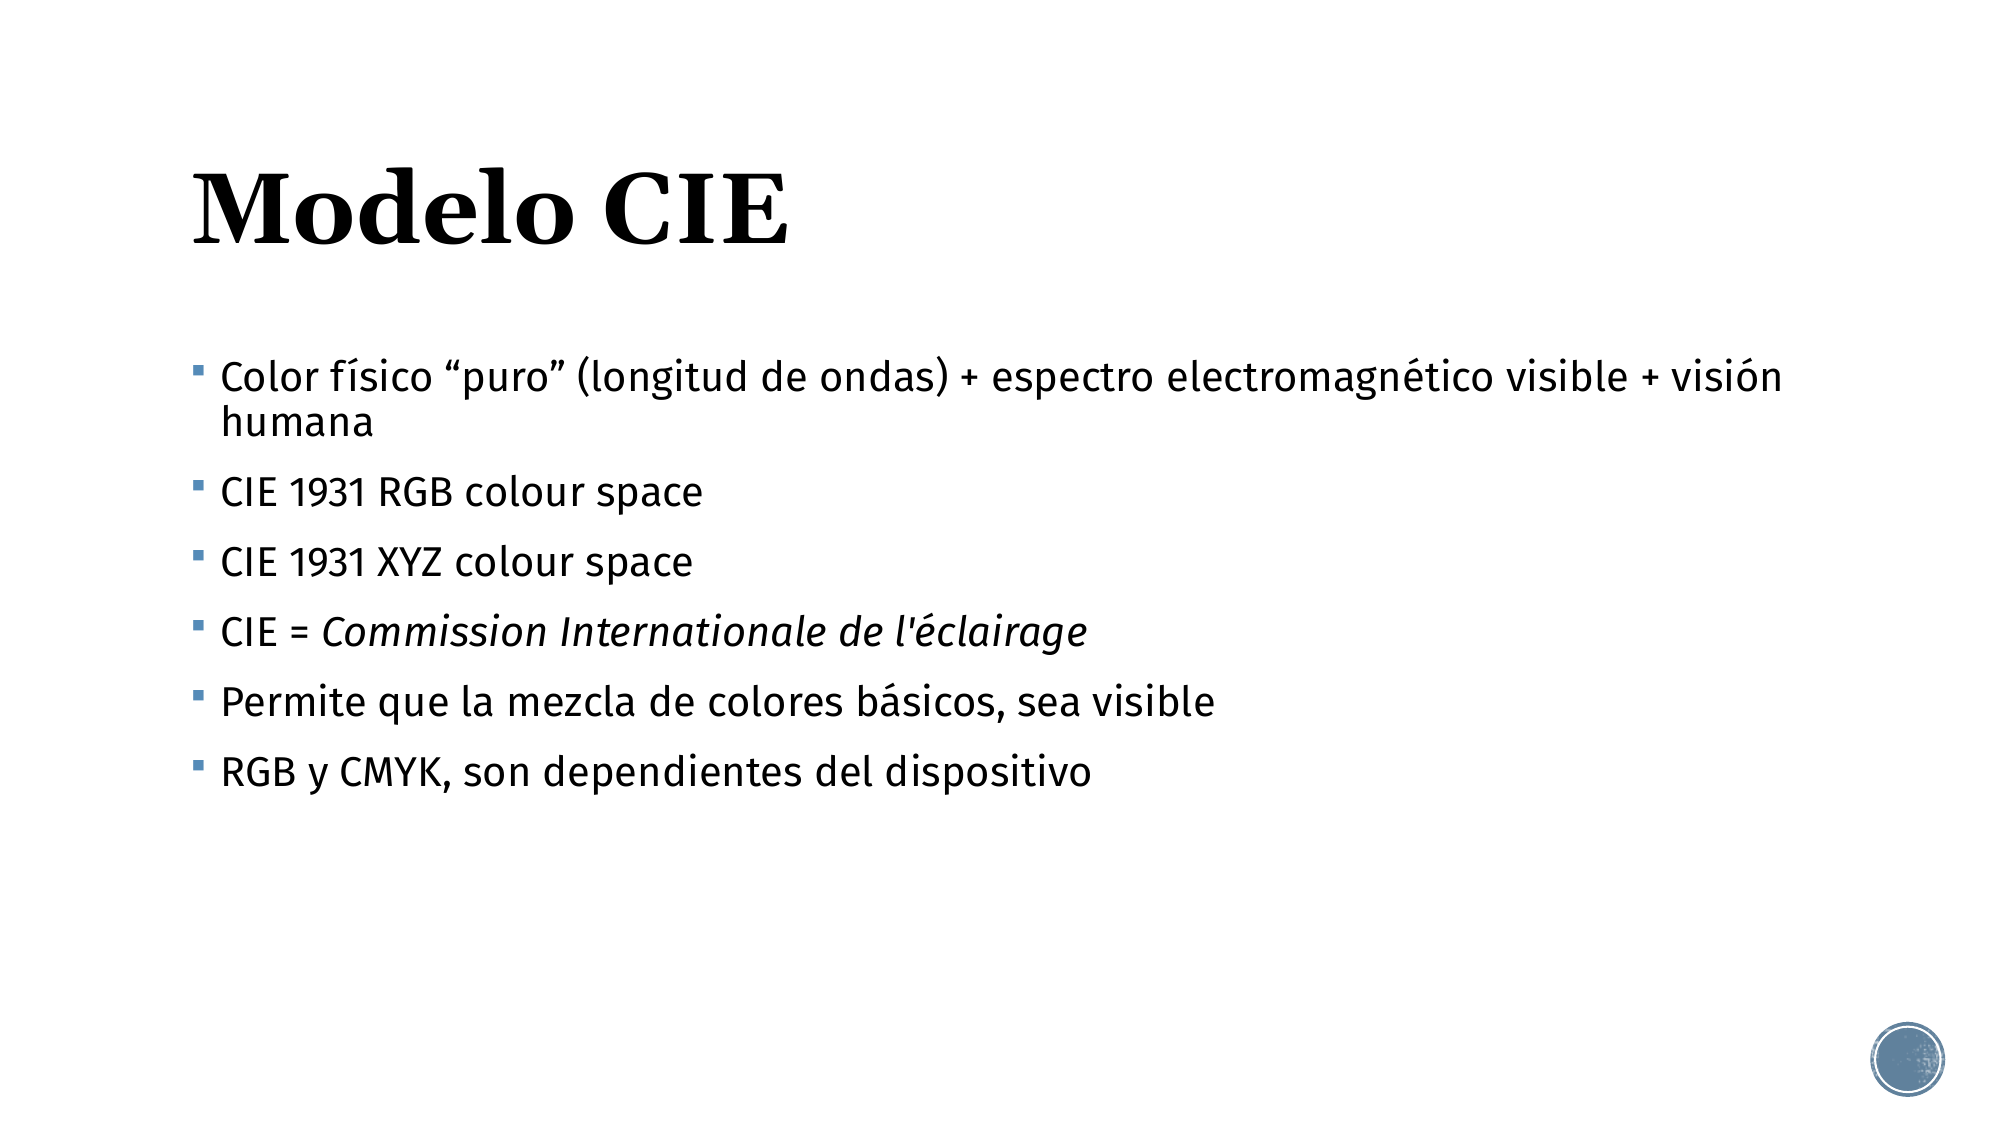

# Modelo CIE
Color físico “puro” (longitud de ondas) + espectro electromagnético visible + visión humana
CIE 1931 RGB colour space
CIE 1931 XYZ colour space
CIE = Commission Internationale de l'éclairage
Permite que la mezcla de colores básicos, sea visible
RGB y CMYK, son dependientes del dispositivo